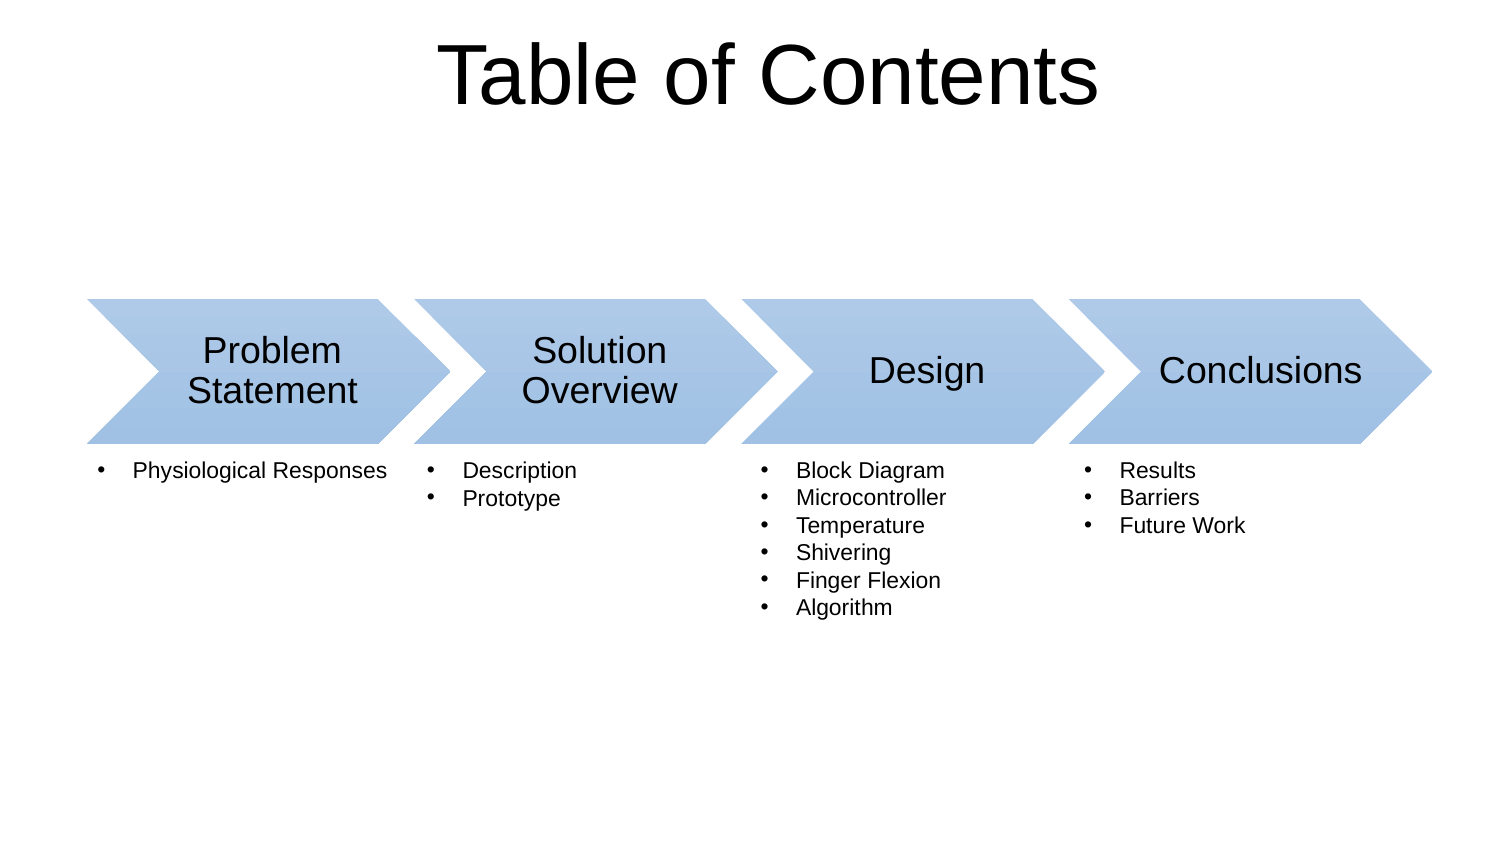

# Table of Contents

Problem
Statement

Solution Overview

Design

Conclusions
Block Diagram
Microcontroller
Temperature
Shivering
Finger Flexion
Algorithm
Physiological Responses

Results
Barriers
Future Work

Description
Prototype